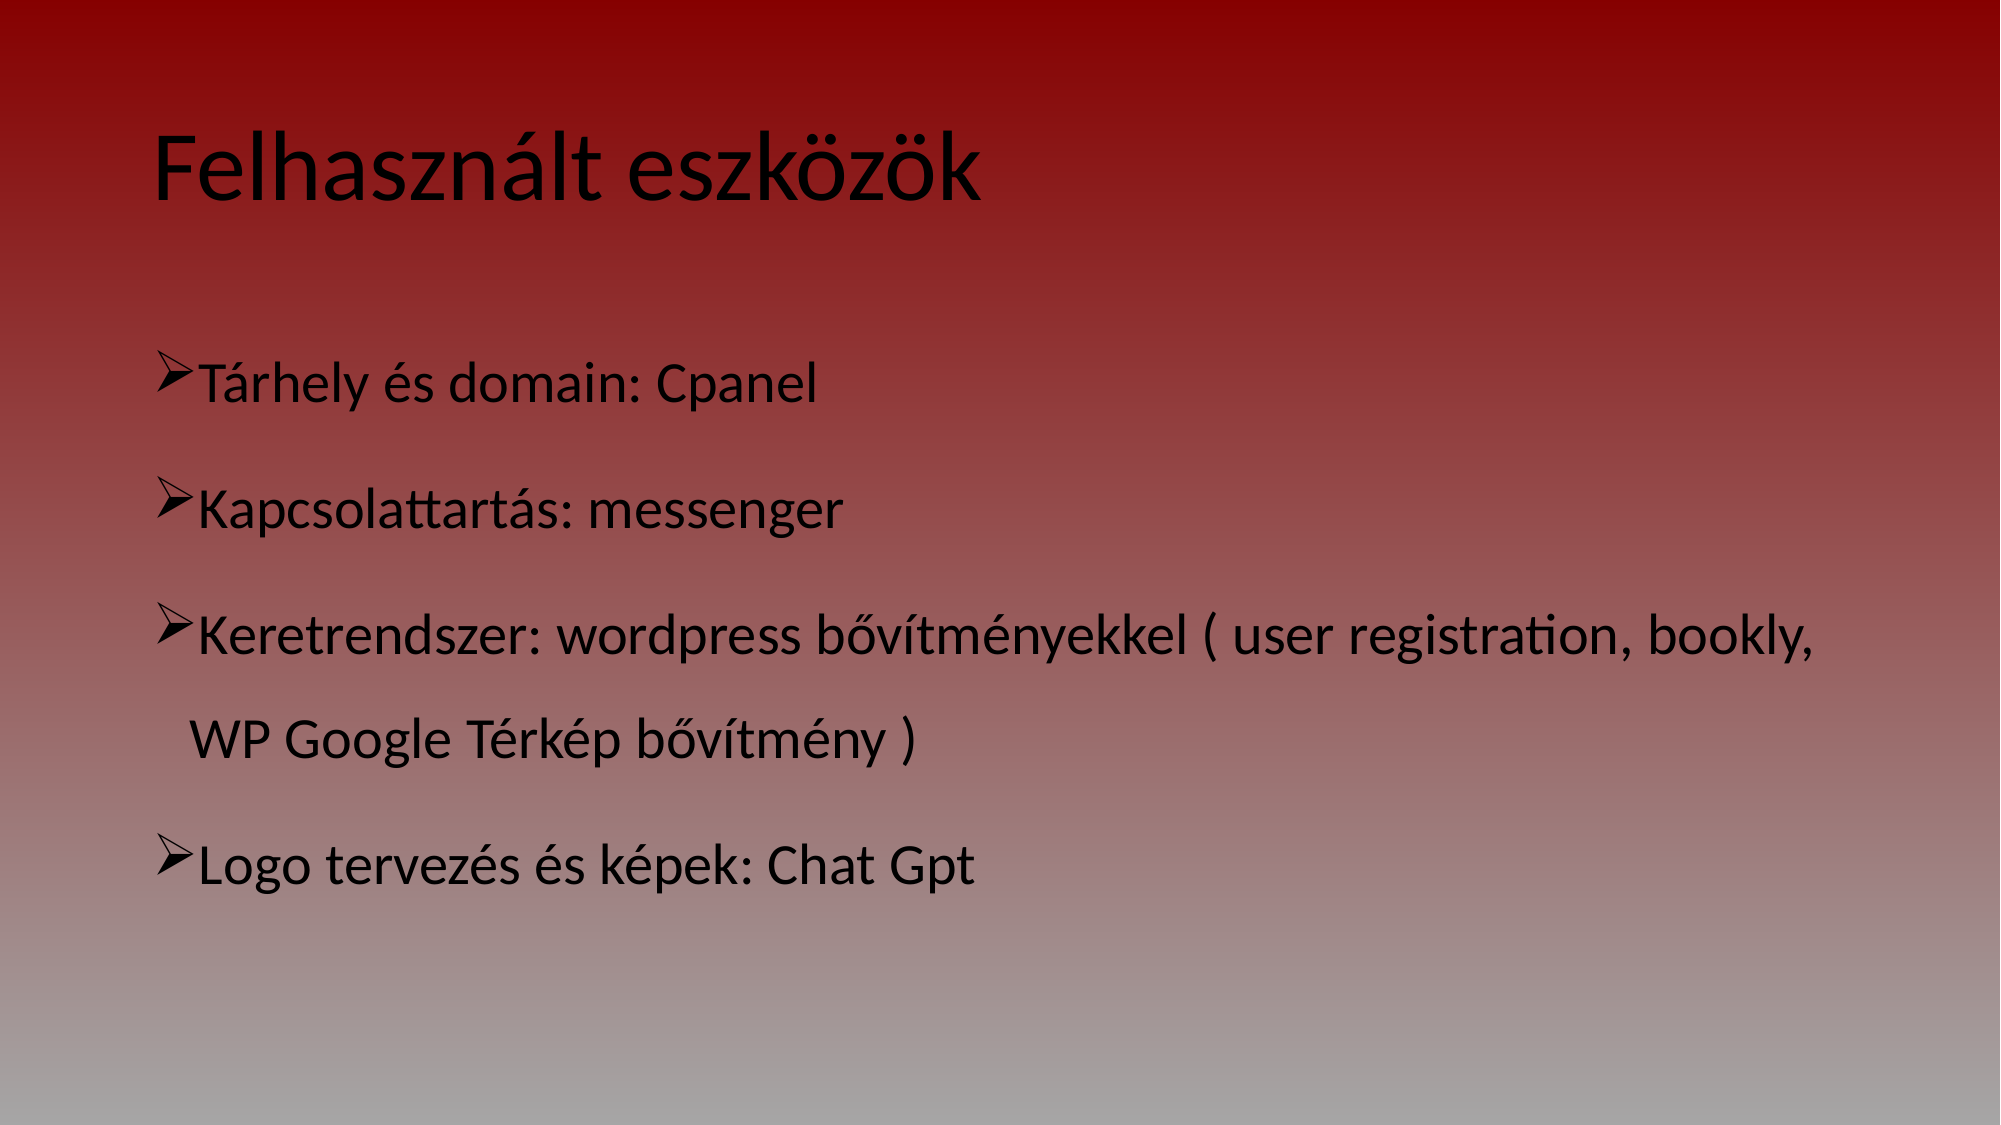

# Felhasznált eszközök
Tárhely és domain: Cpanel
Kapcsolattartás: messenger
Keretrendszer: wordpress bővítményekkel ( user registration, bookly, WP Google Térkép bővítmény )
Logo tervezés és képek: Chat Gpt